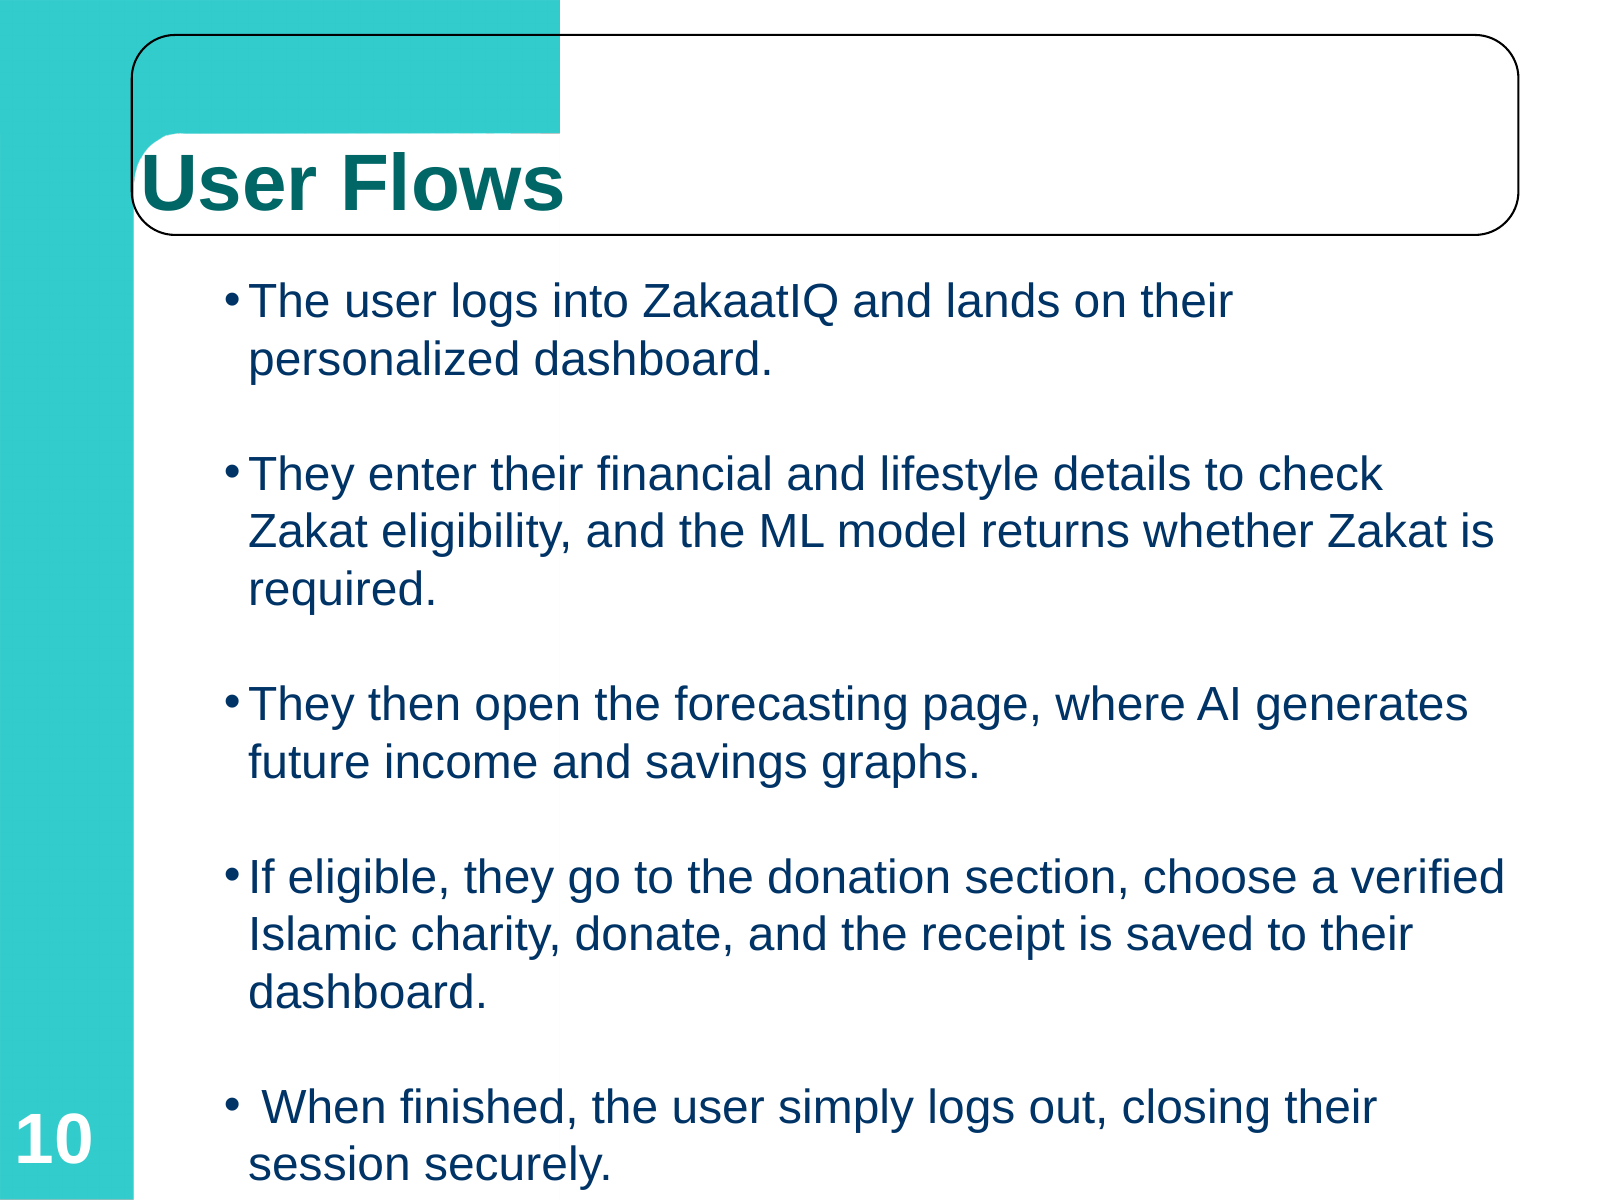

User Flows
The user logs into ZakaatIQ and lands on their personalized dashboard.

They enter their financial and lifestyle details to check Zakat eligibility, and the ML model returns whether Zakat is required.

They then open the forecasting page, where AI generates future income and savings graphs.

If eligible, they go to the donation section, choose a verified Islamic charity, donate, and the receipt is saved to their dashboard.

 When finished, the user simply logs out, closing their session securely.

10